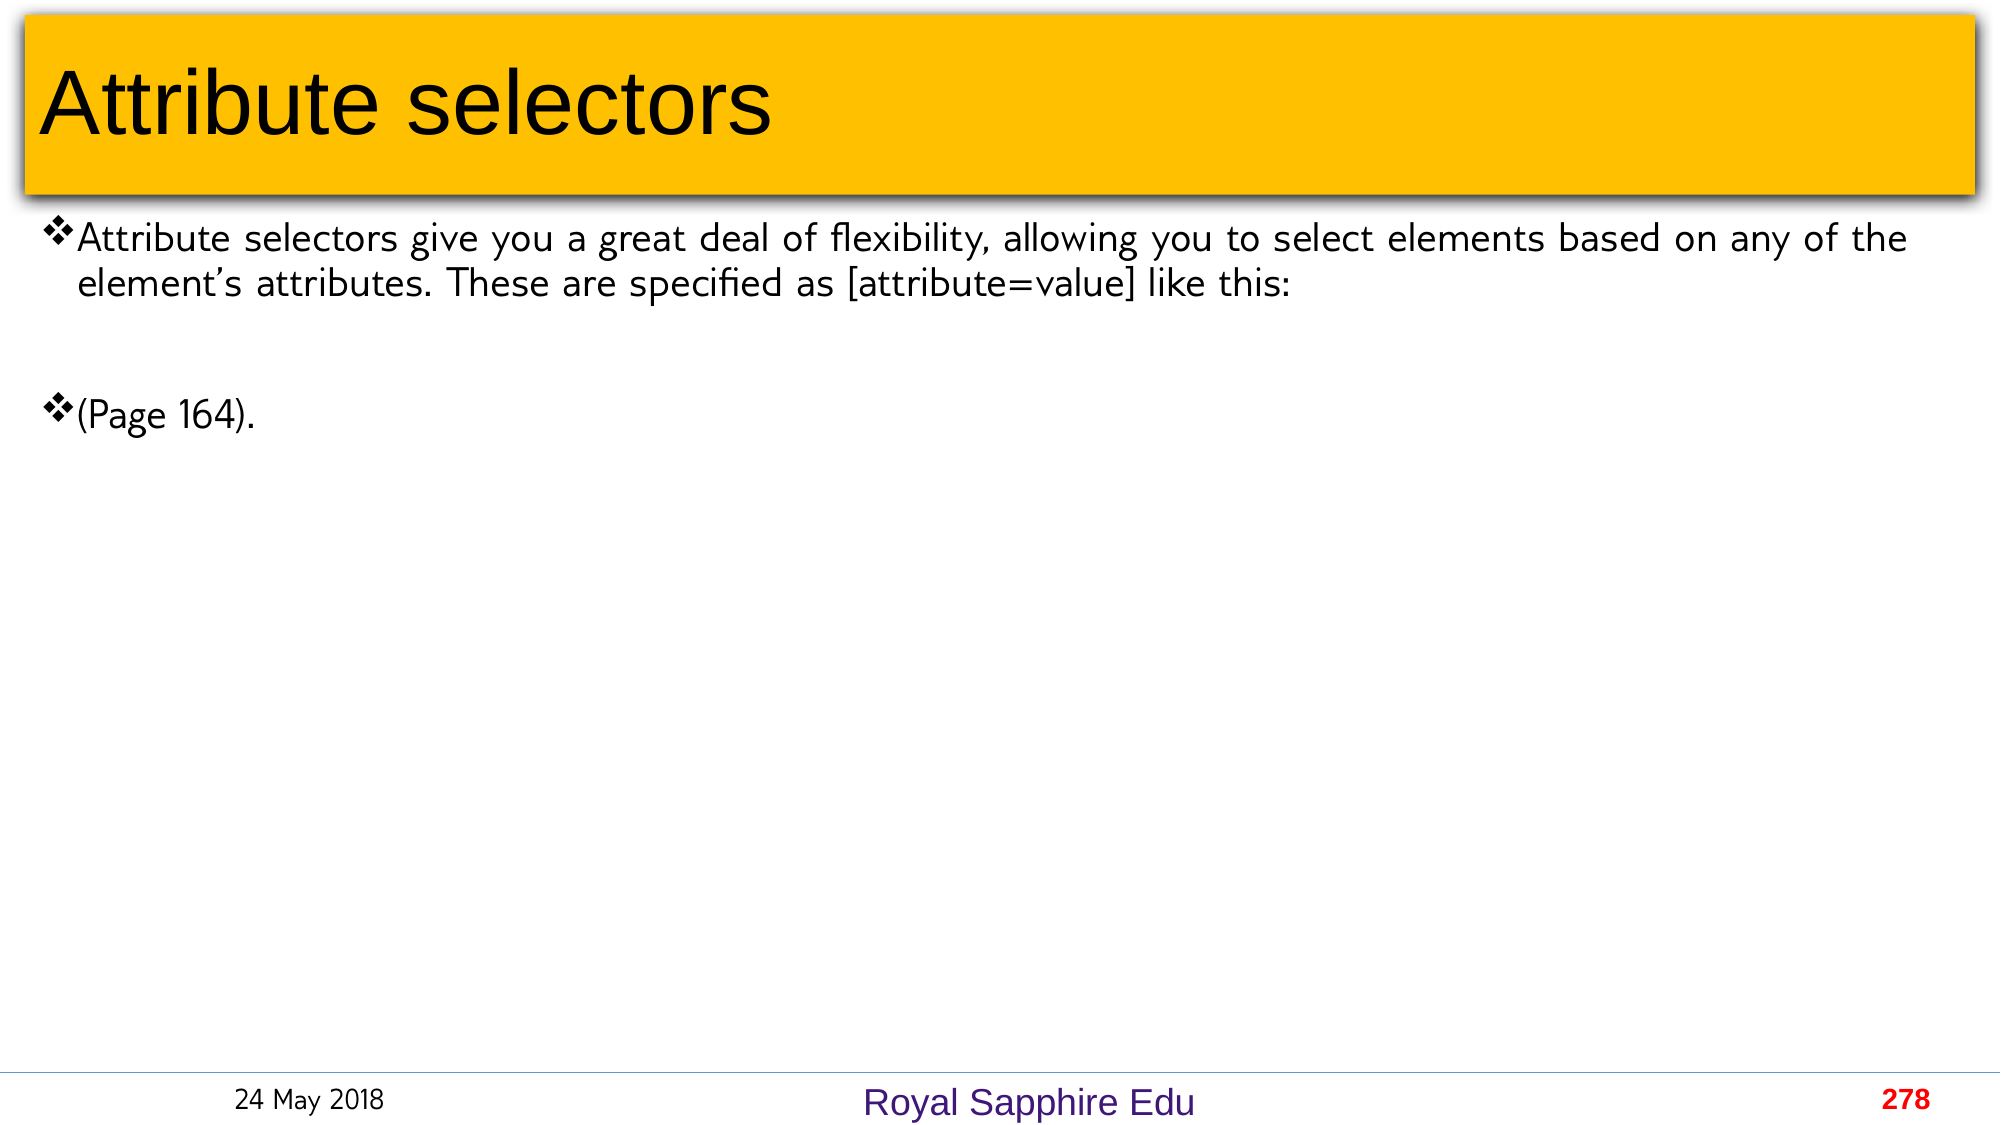

# Attribute selectors
Attribute selectors give you a great deal of flexibility, allowing you to select elements based on any of the element’s attributes. These are specified as [attribute=value] like this:

(Page 164).
24 May 2018
278